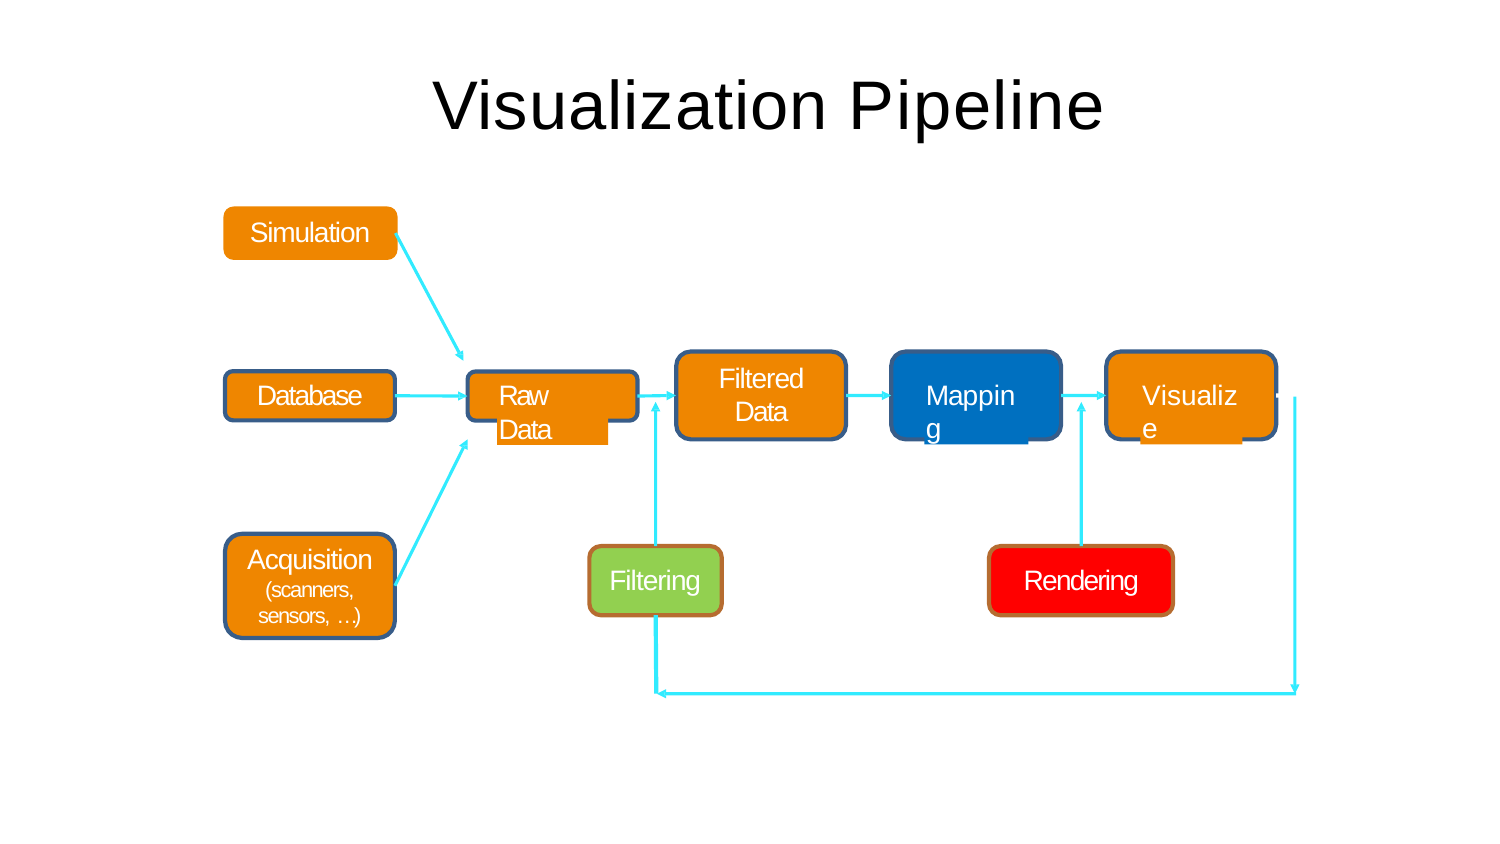

# Visualization Pipeline

Simulation

Filtered
Data

Mapping
Visualize
Database
Raw Data

Acquisition
(scanners,
sensors, …)

Filtering
Rendering